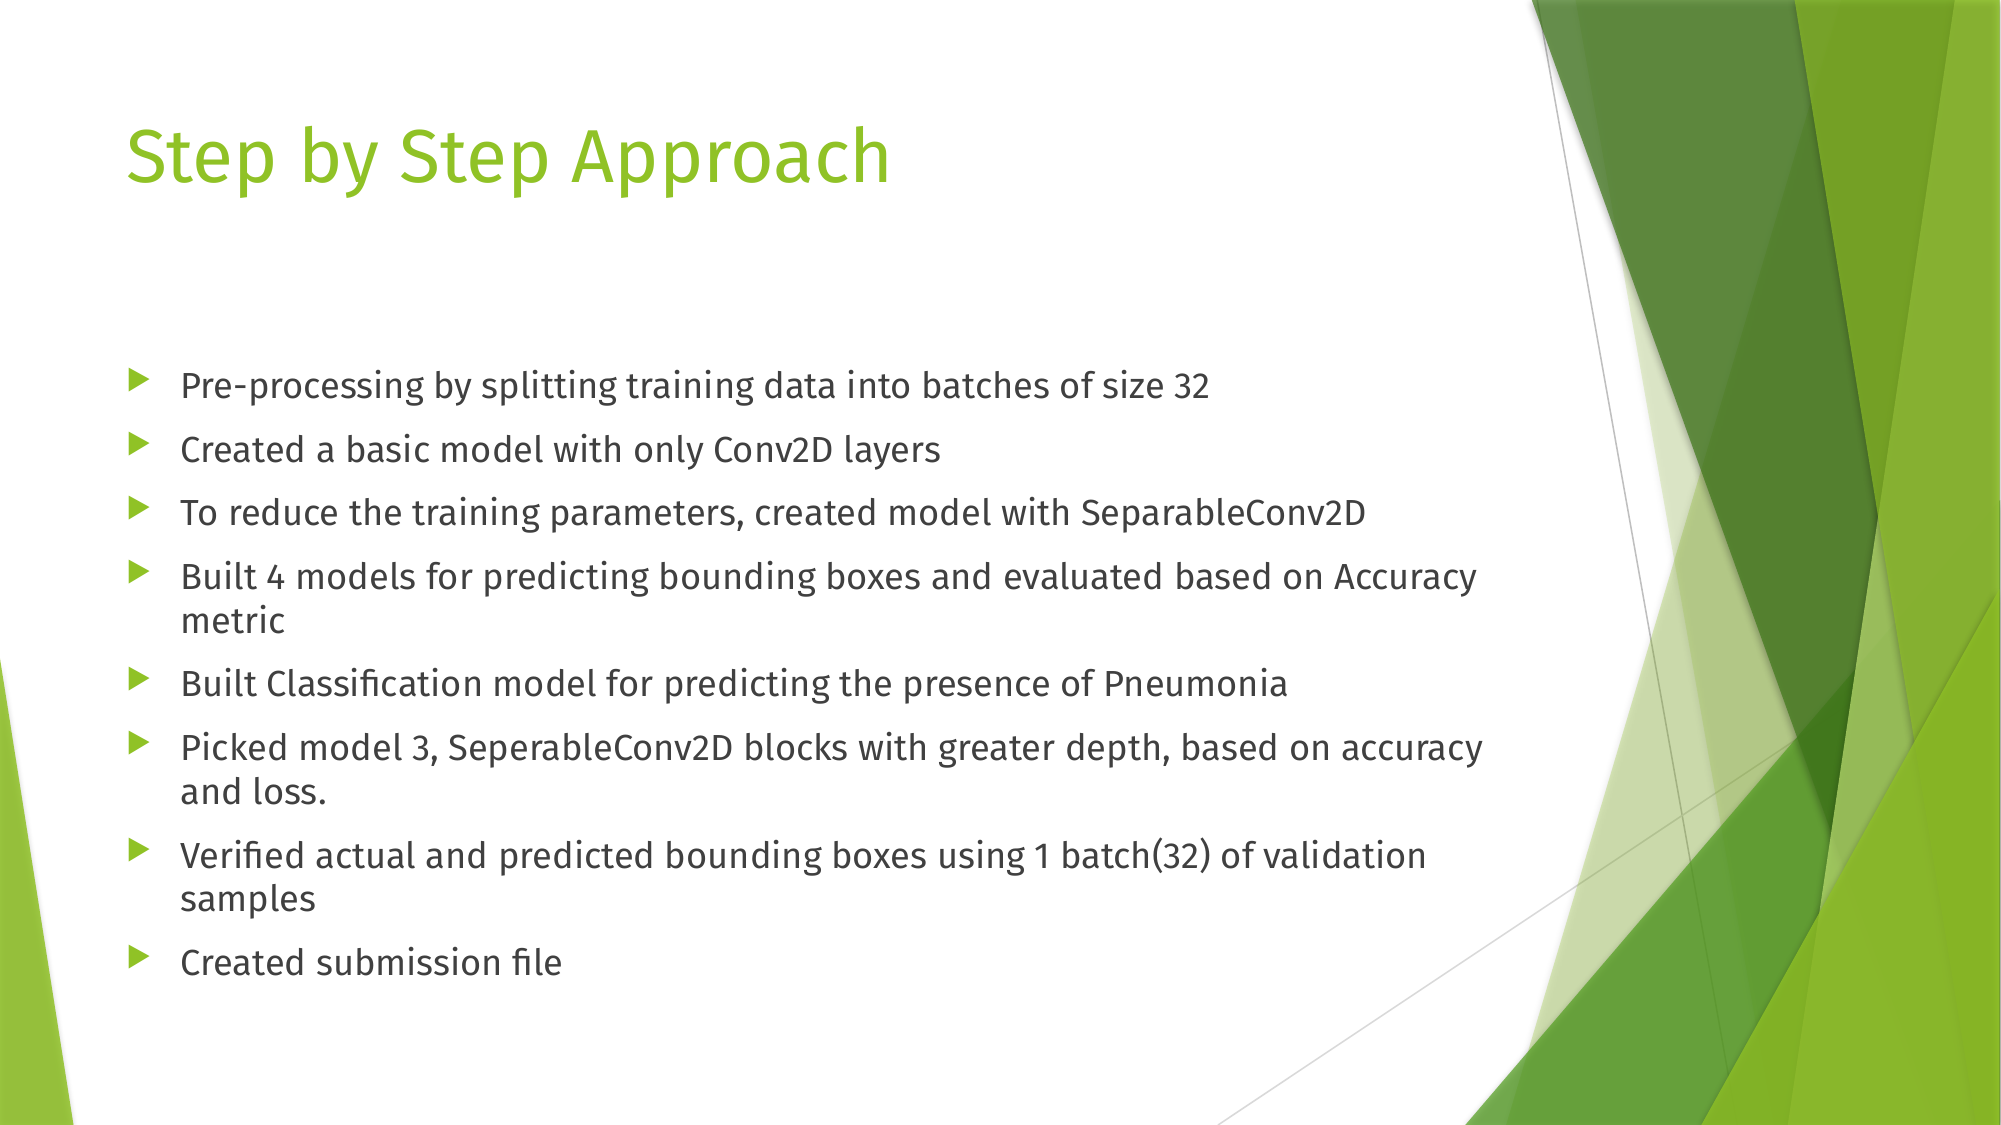

# Step by Step Approach
Pre-processing by splitting training data into batches of size 32
Created a basic model with only Conv2D layers
To reduce the training parameters, created model with SeparableConv2D
Built 4 models for predicting bounding boxes and evaluated based on Accuracy metric
Built Classification model for predicting the presence of Pneumonia
Picked model 3, SeperableConv2D blocks with greater depth, based on accuracy and loss.
Verified actual and predicted bounding boxes using 1 batch(32) of validation samples
Created submission file